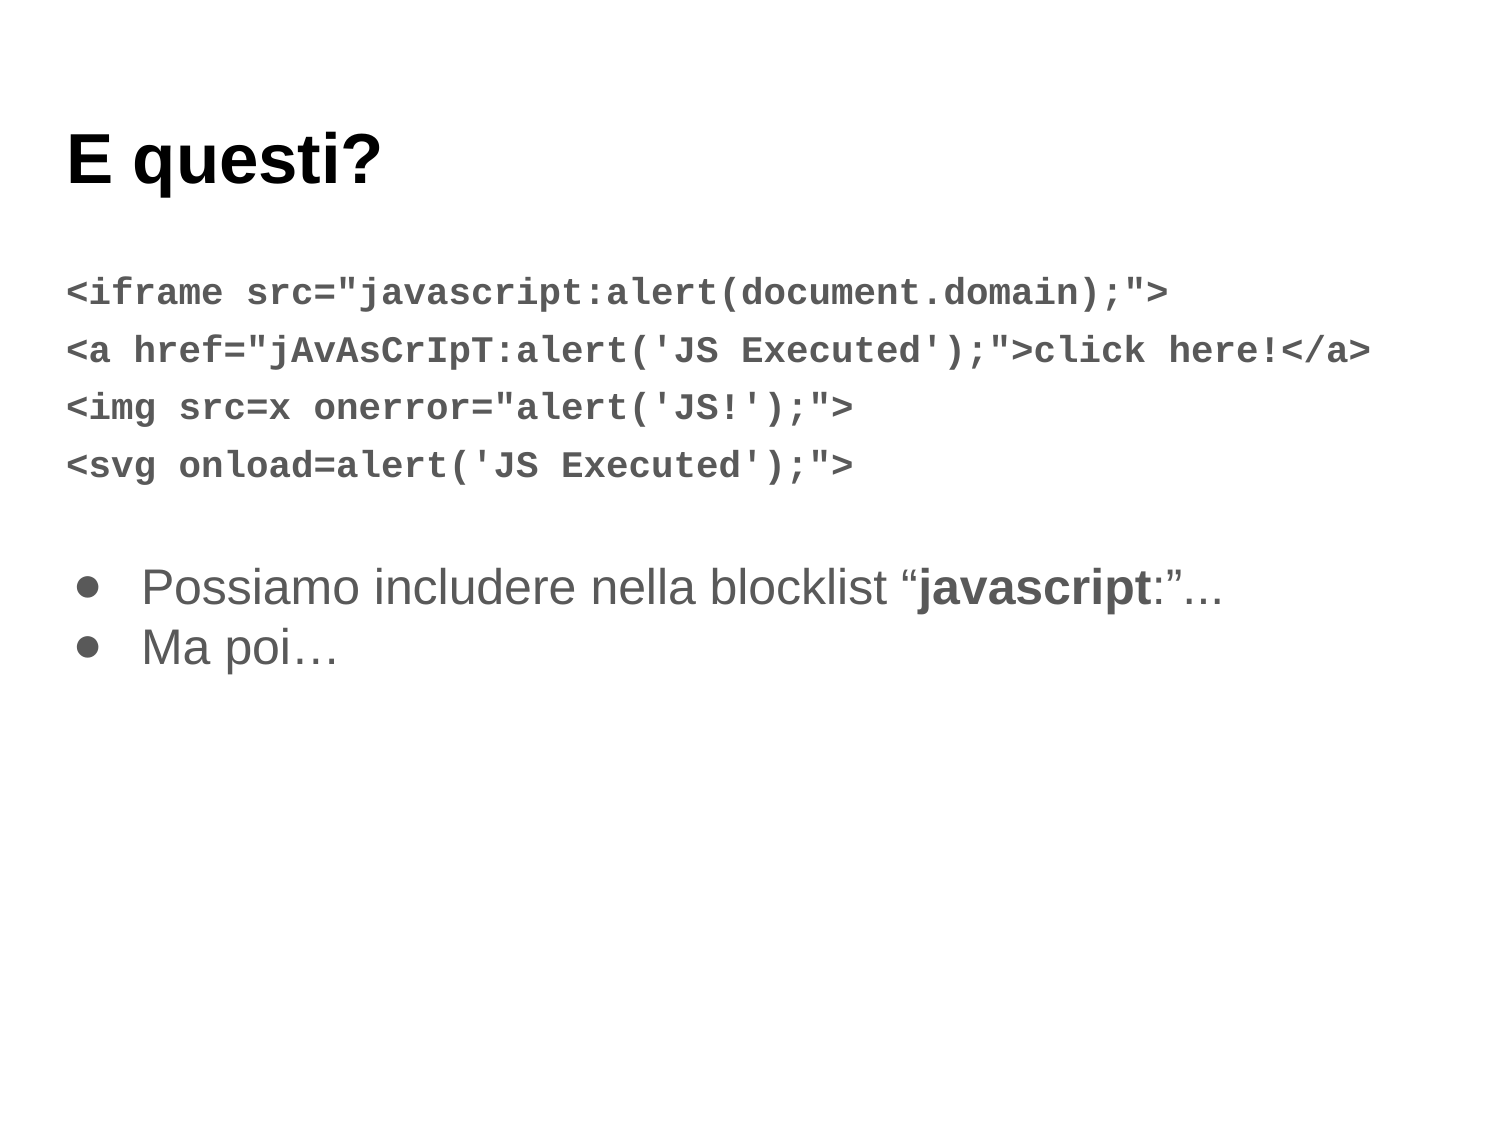

# E questi?
<iframe src="javascript:alert(document.domain);">
<a href="jAvAsCrIpT:alert('JS Executed');">click here!</a>
<img src=x onerror="alert('JS!');">
<svg onload=alert('JS Executed');">

Possiamo includere nella blocklist “javascript:”...
Ma poi…